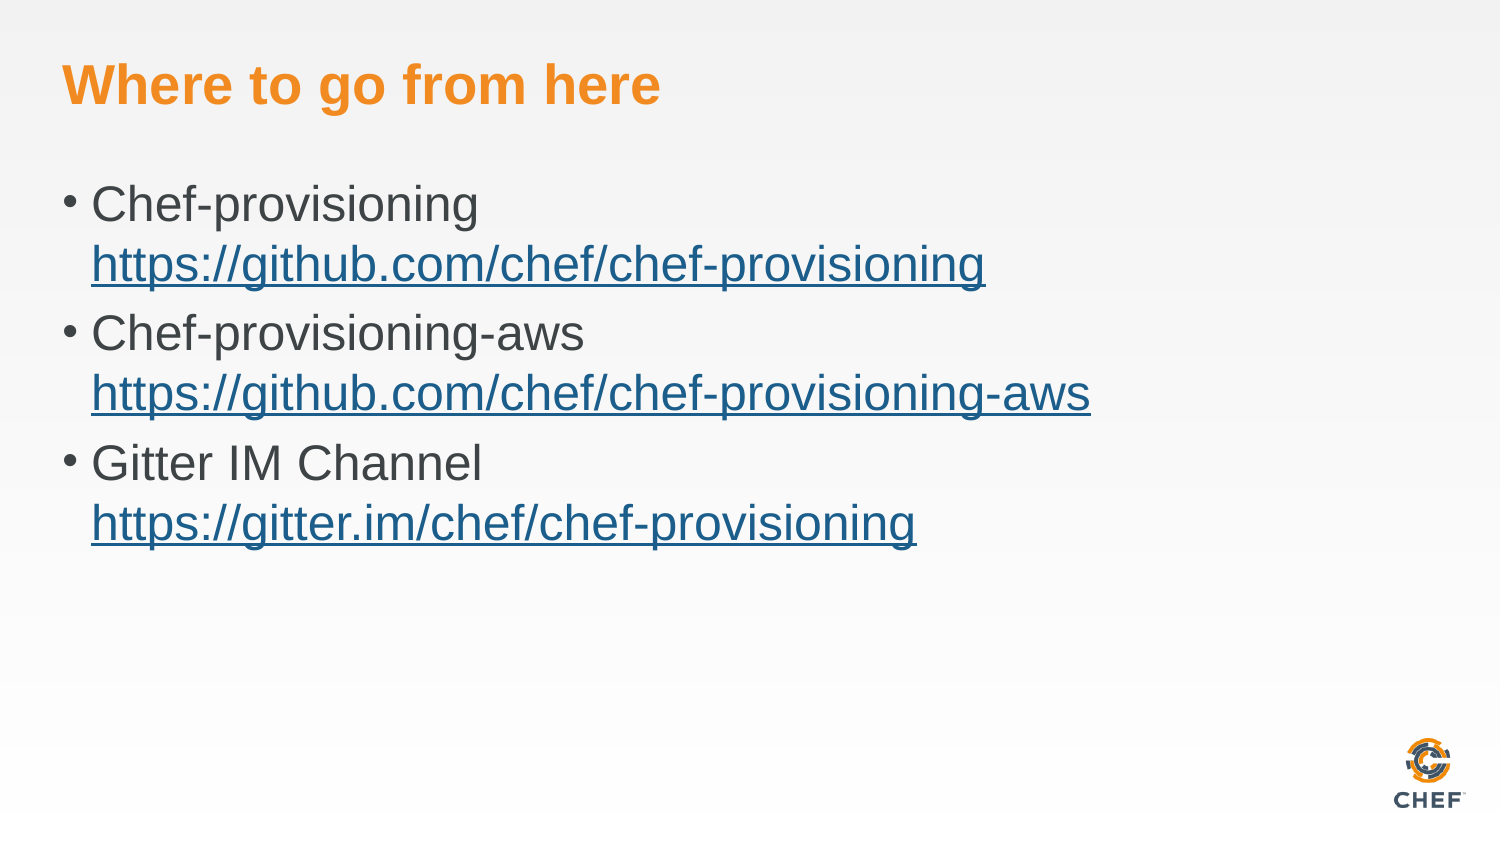

# Where to go from here
Chef-provisioning
https://github.com/chef/chef-provisioning
Chef-provisioning-aws
https://github.com/chef/chef-provisioning-aws
Gitter IM Channel
https://gitter.im/chef/chef-provisioning